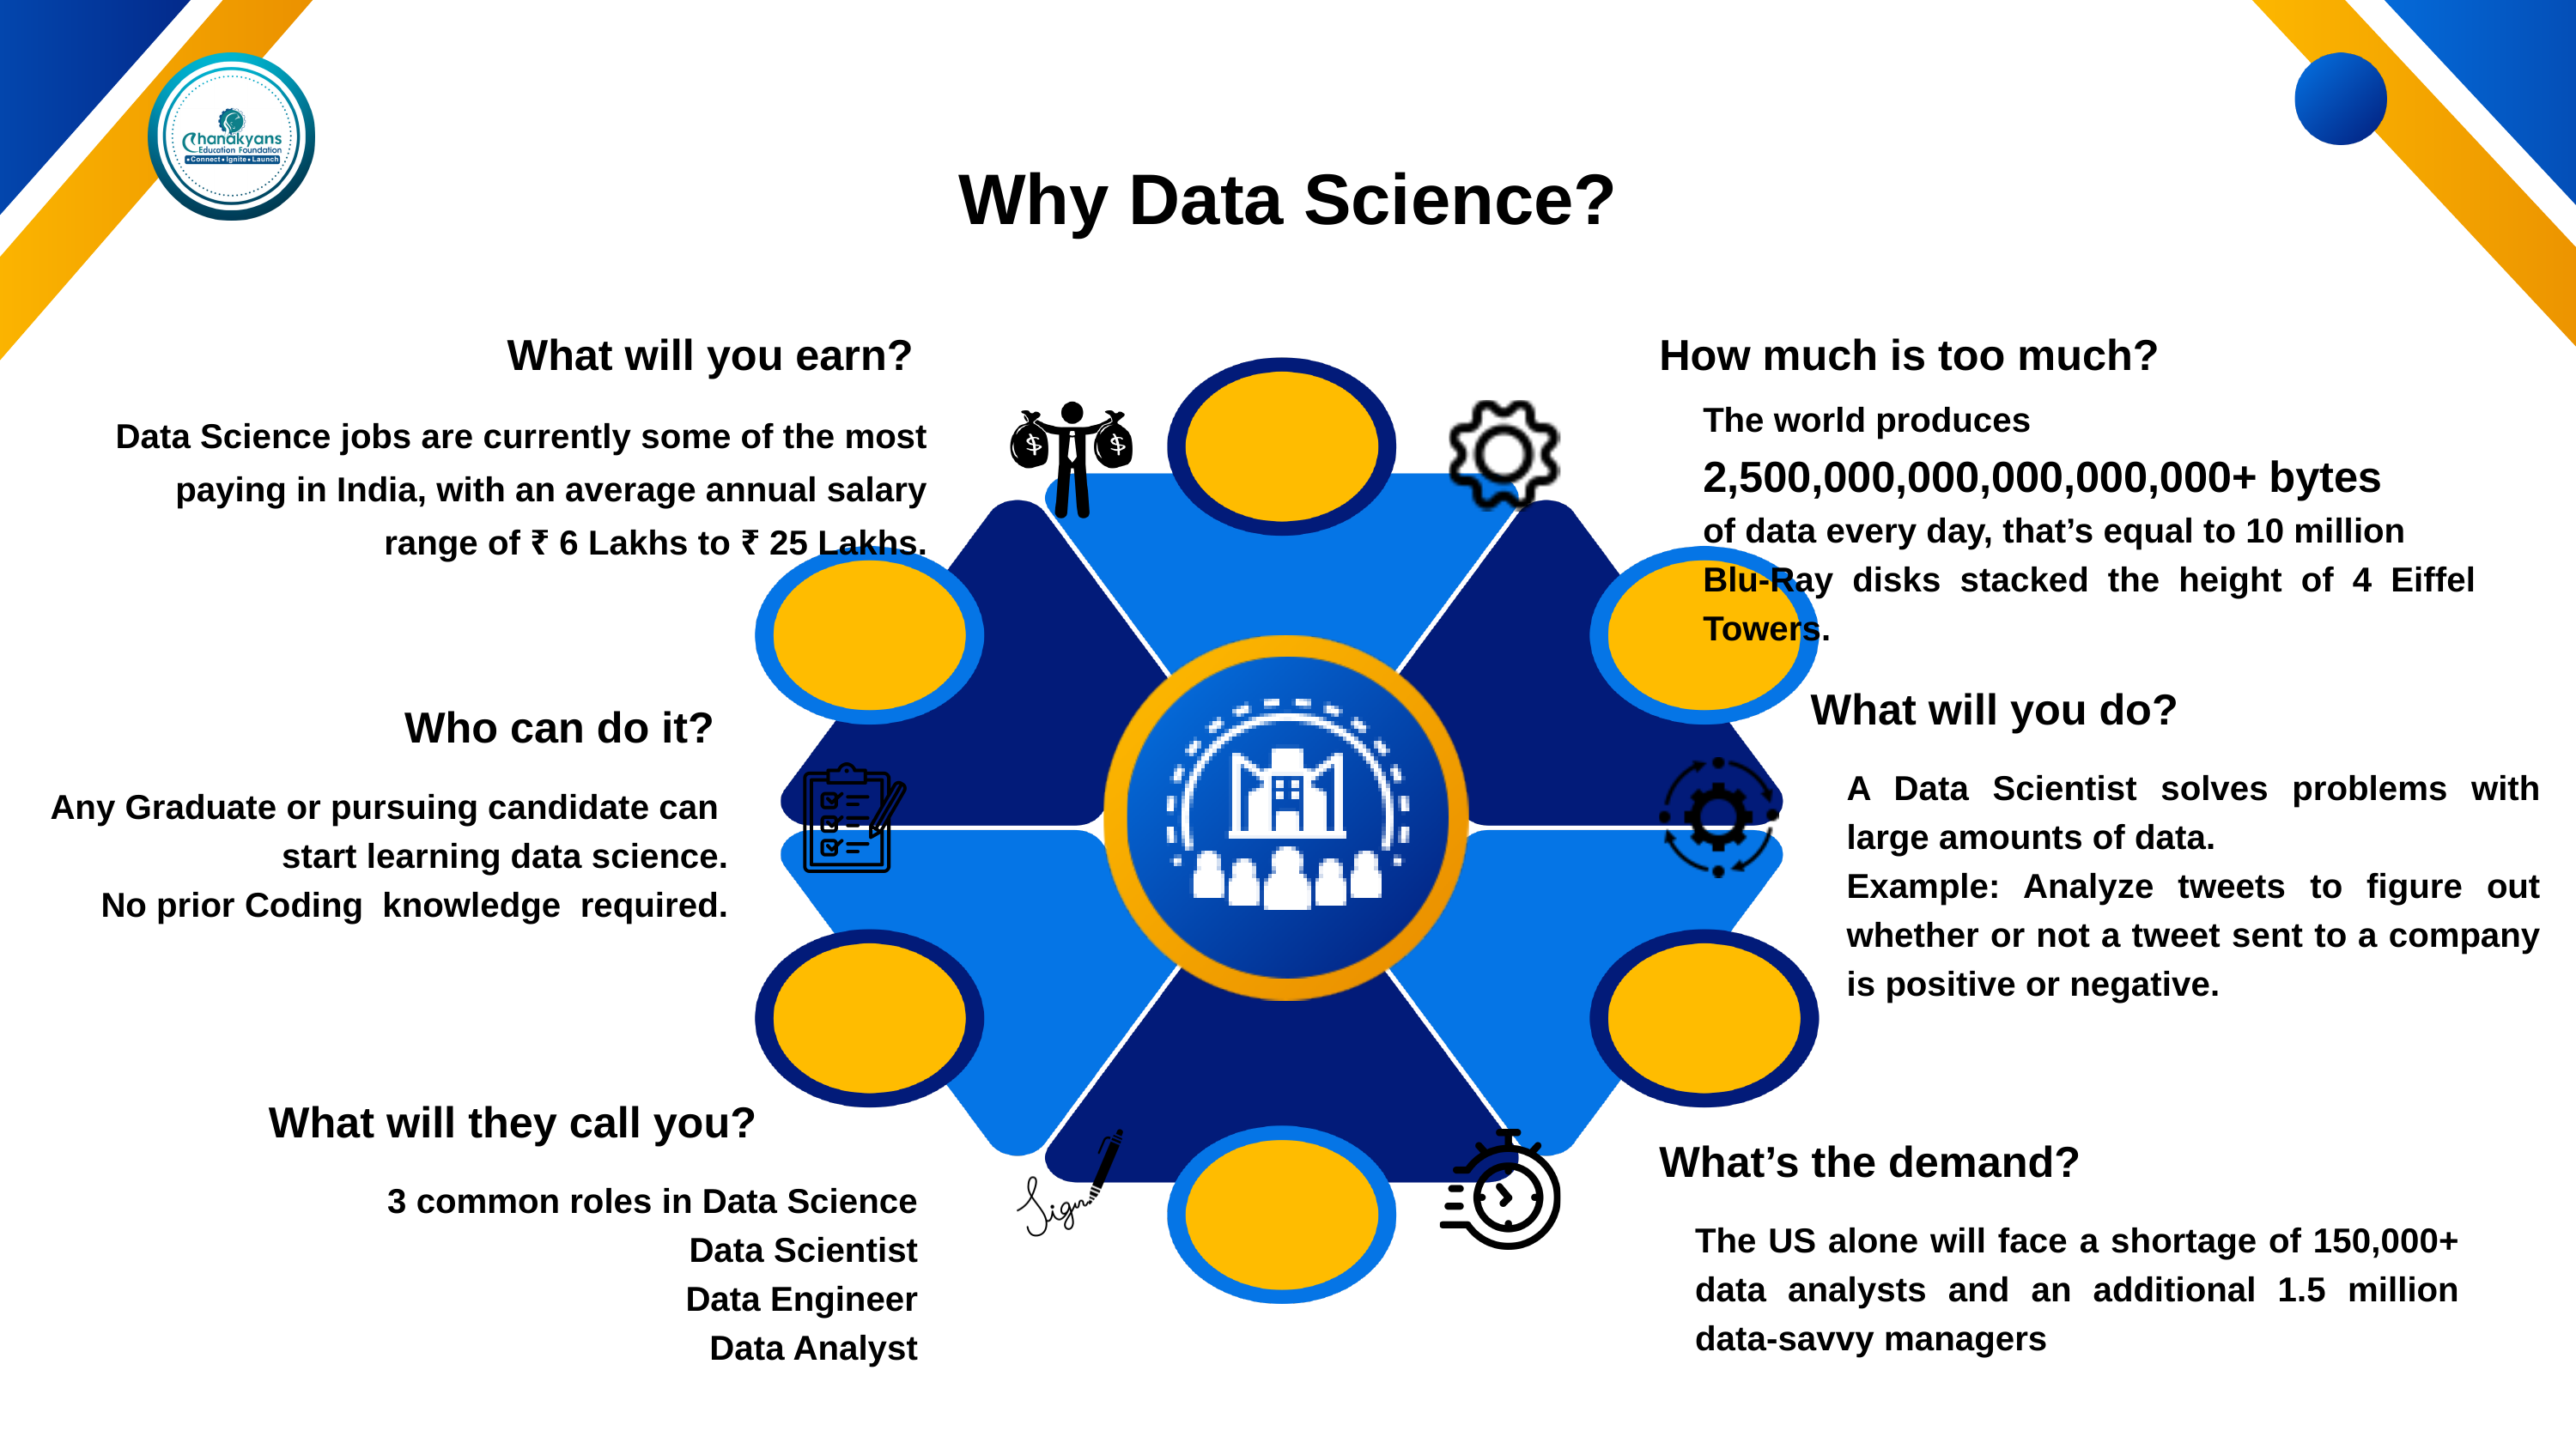

Why Data Science?

What will you earn?
How much is too much?
The world produces
2,500,000,000,000,000,000+ bytes
of data every day, that’s equal to 10 million
Blu-Ray disks stacked the height of 4 Eiffel Towers.

Data Science jobs are currently some of the most paying in India, with an average annual salary range of ₹ 6 Lakhs to ₹ 25 Lakhs.

What will you do?
Who can do it?

A Data Scientist solves problems with large amounts of data.
Example: Analyze tweets to figure out whether or not a tweet sent to a company is positive or negative.

Any Graduate or pursuing candidate can  start learning data science.
No prior Coding  knowledge  required.
What will they call you?
What’s the demand?

3 common roles in Data Science
Data Scientist
Data Engineer
Data Analyst
The US alone will face a shortage of 150,000+ data analysts and an additional 1.5 million data-savvy managers